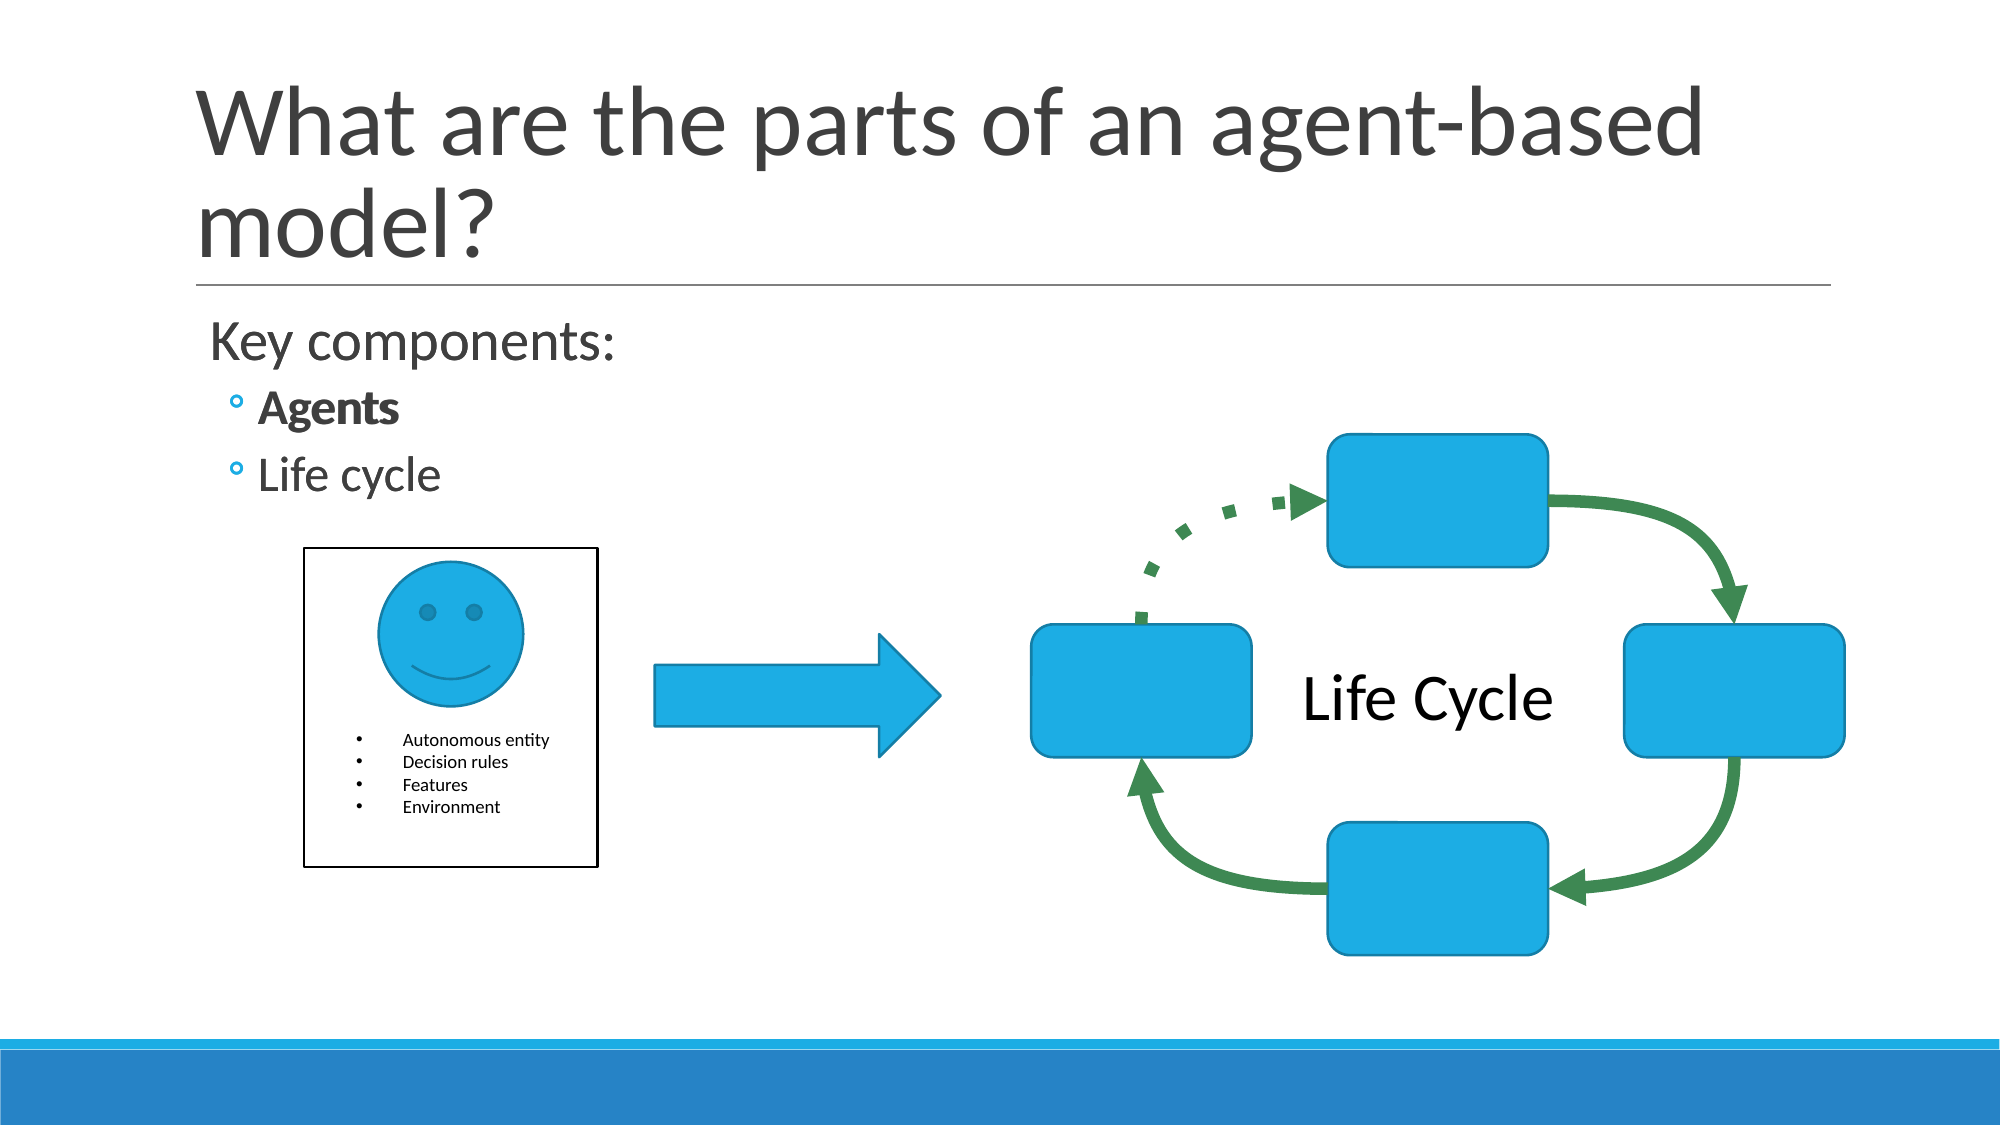

# What are the parts of an agent-based model?
Key components:
Agents
Life cycle
Key components:
Agents
Life cycle

Autonomous entity
Decision rules
Features
Environment

Life Cycle